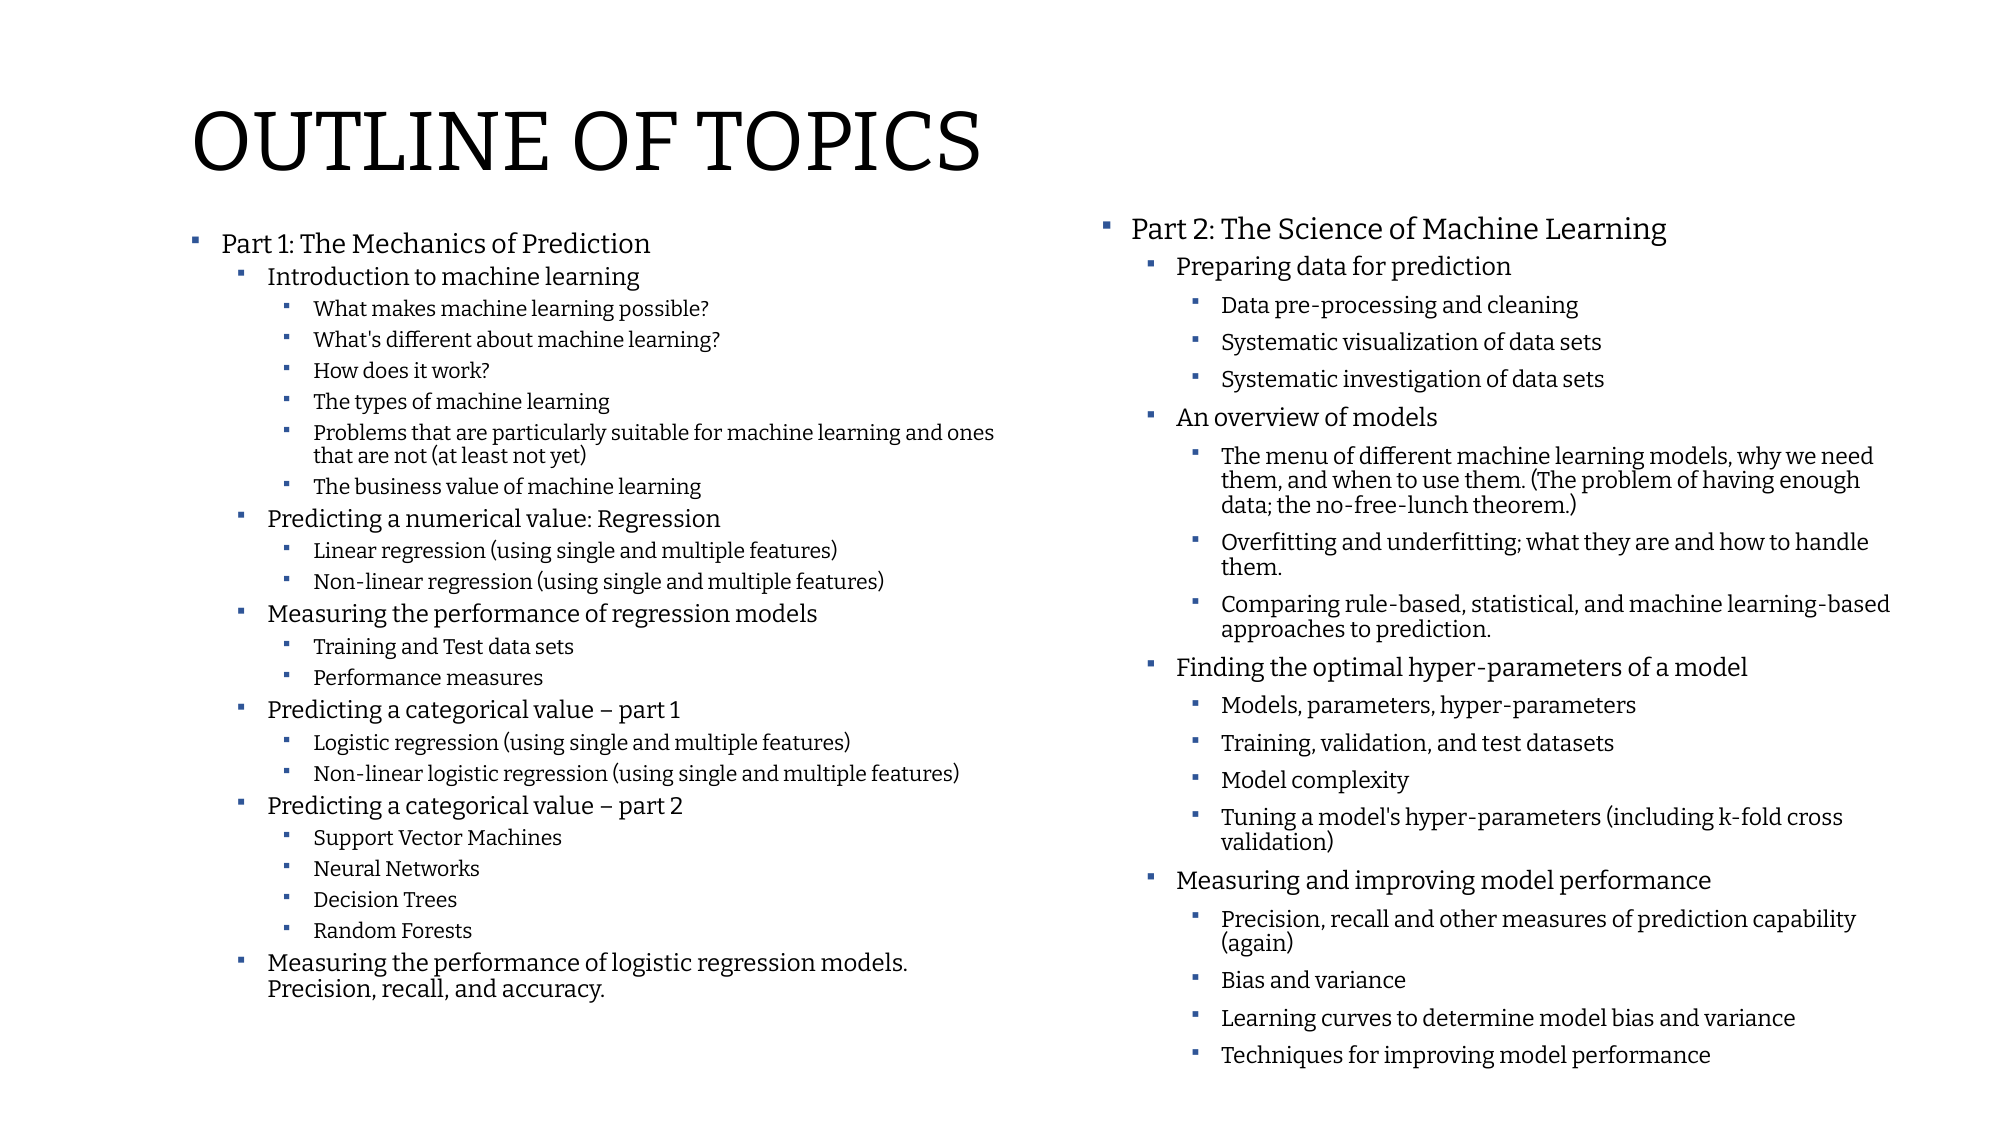

# Outline of topics
Part 2: The Science of Machine Learning
Preparing data for prediction
Data pre-processing and cleaning
Systematic visualization of data sets
Systematic investigation of data sets
An overview of models
The menu of different machine learning models, why we need them, and when to use them. (The problem of having enough data; the no-free-lunch theorem.)
Overfitting and underfitting; what they are and how to handle them.
Comparing rule-based, statistical, and machine learning-based approaches to prediction.
Finding the optimal hyper-parameters of a model
Models, parameters, hyper-parameters
Training, validation, and test datasets
Model complexity
Tuning a model's hyper-parameters (including k-fold cross validation)
Measuring and improving model performance
Precision, recall and other measures of prediction capability (again)
Bias and variance
Learning curves to determine model bias and variance
Techniques for improving model performance

Part 1: The Mechanics of Prediction
Introduction to machine learning
What makes machine learning possible?
What's different about machine learning?
How does it work?
The types of machine learning
Problems that are particularly suitable for machine learning and ones that are not (at least not yet)
The business value of machine learning
Predicting a numerical value: Regression
Linear regression (using single and multiple features)
Non-linear regression (using single and multiple features)
Measuring the performance of regression models
Training and Test data sets
Performance measures
Predicting a categorical value – part 1
Logistic regression (using single and multiple features)
Non-linear logistic regression (using single and multiple features)
Predicting a categorical value – part 2
Support Vector Machines
Neural Networks
Decision Trees
Random Forests
Measuring the performance of logistic regression models. Precision, recall, and accuracy.